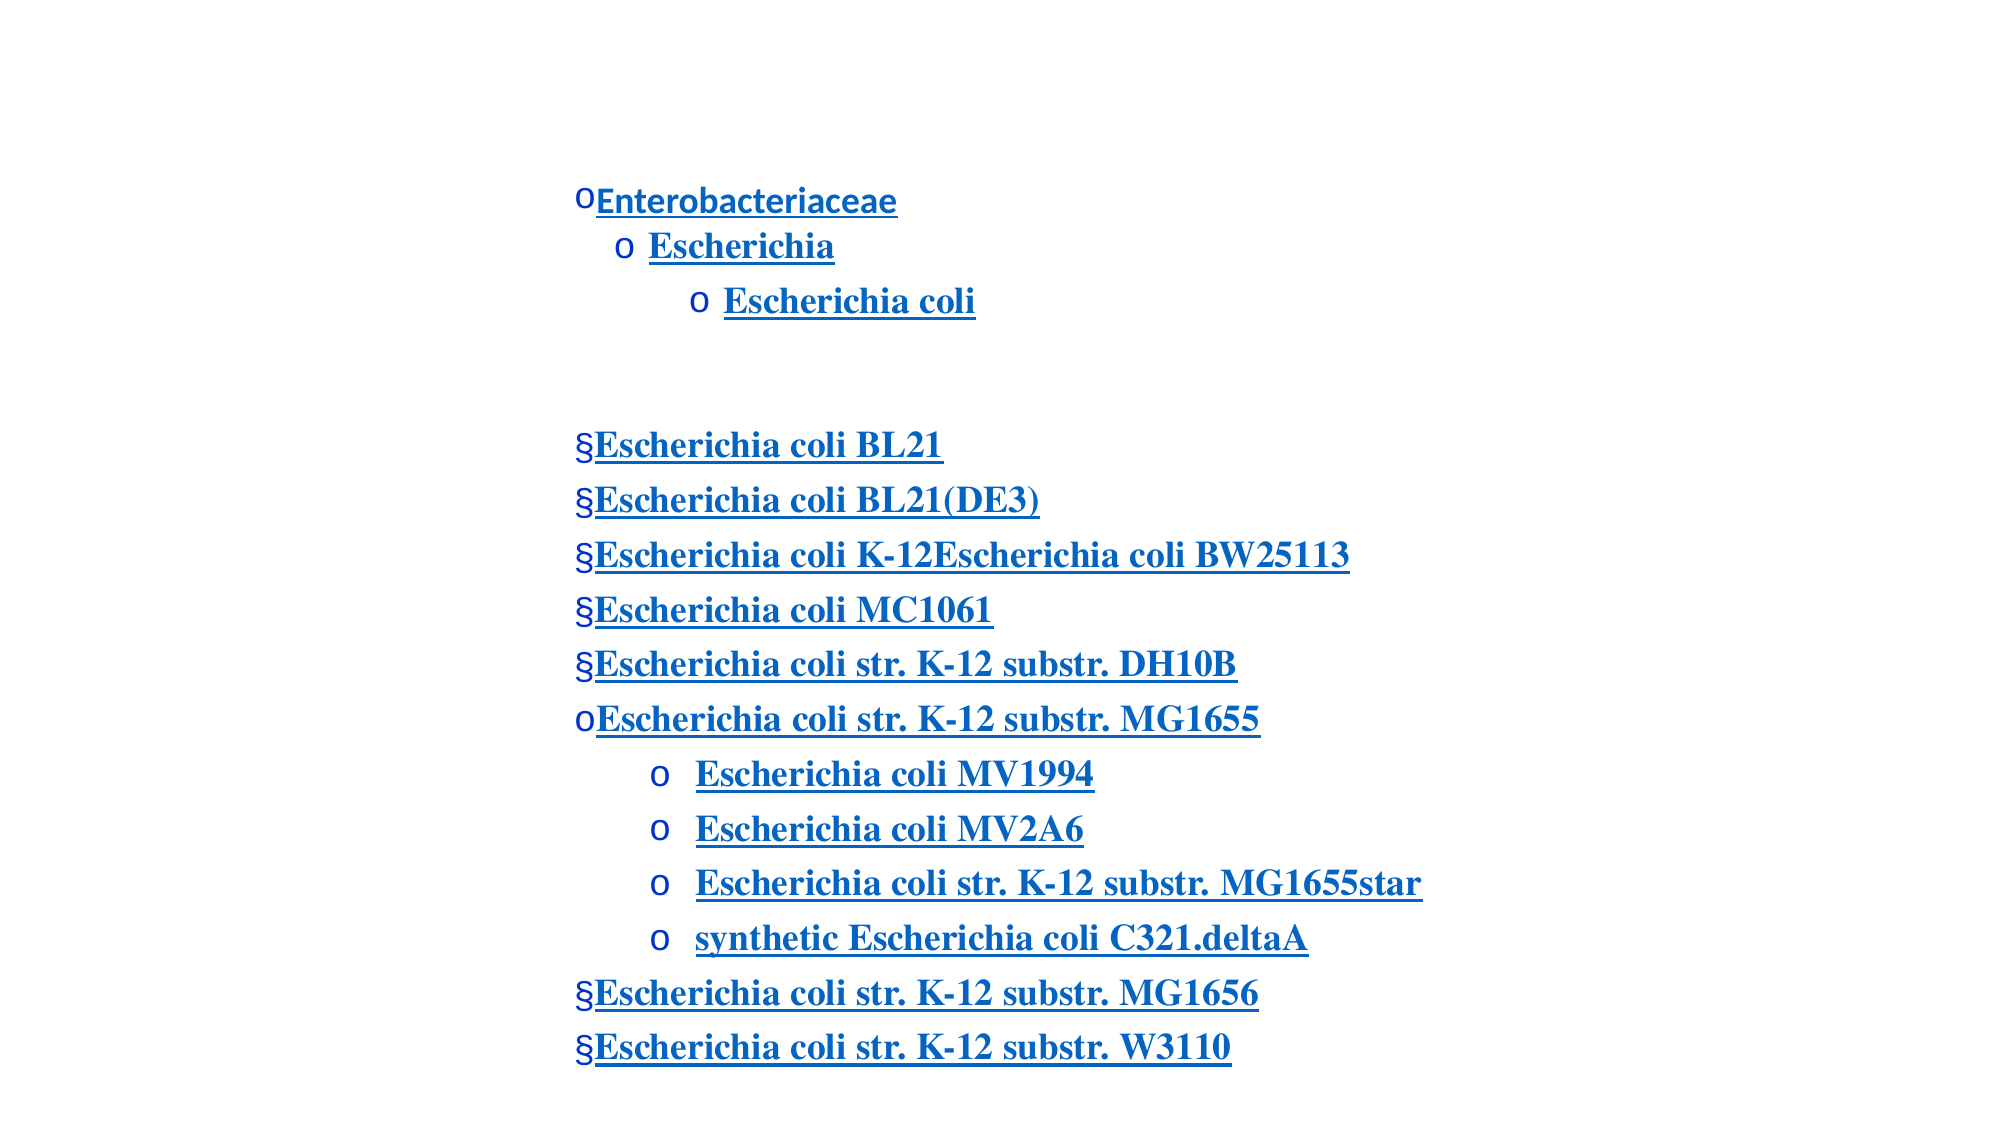

#
Enterobacteriaceae
Escherichia
Escherichia coli

Escherichia coli BL21
Escherichia coli BL21(DE3)
Escherichia coli K-12Escherichia coli BW25113
Escherichia coli MC1061
Escherichia coli str. K-12 substr. DH10B
Escherichia coli str. K-12 substr. MG1655
Escherichia coli MV1994
Escherichia coli MV2A6
Escherichia coli str. K-12 substr. MG1655star
synthetic Escherichia coli C321.deltaA
Escherichia coli str. K-12 substr. MG1656
Escherichia coli str. K-12 substr. W3110